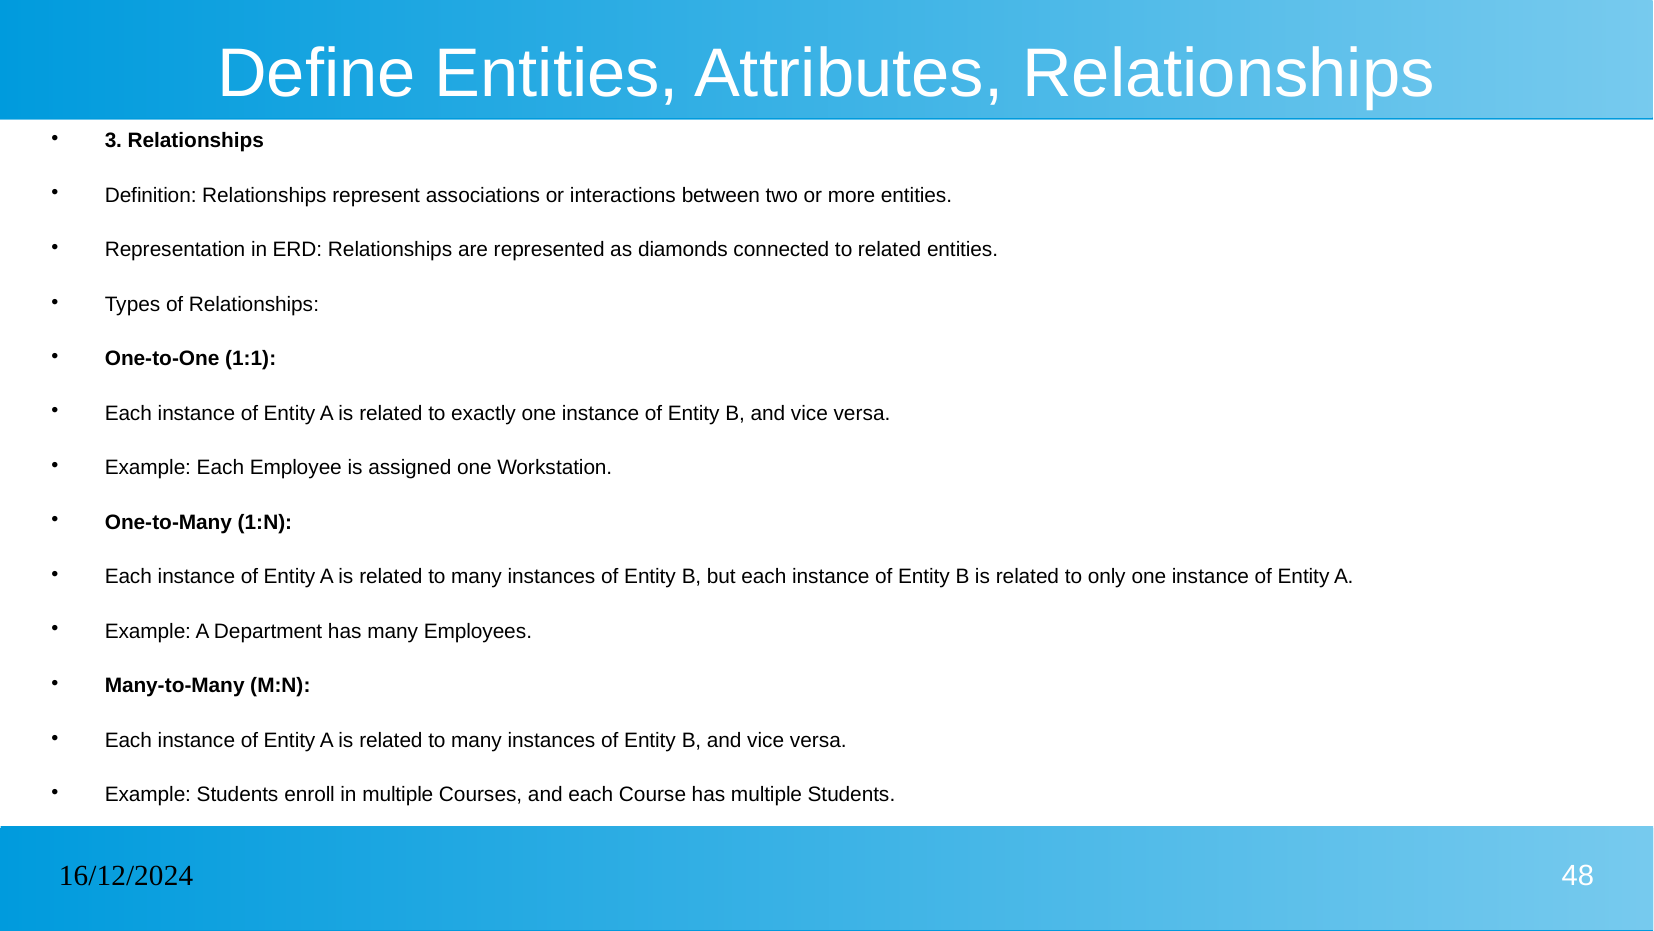

# Define Entities, Attributes, Relationships
3. Relationships
Definition: Relationships represent associations or interactions between two or more entities.
Representation in ERD: Relationships are represented as diamonds connected to related entities.
Types of Relationships:
One-to-One (1:1):
Each instance of Entity A is related to exactly one instance of Entity B, and vice versa.
Example: Each Employee is assigned one Workstation.
One-to-Many (1:N):
Each instance of Entity A is related to many instances of Entity B, but each instance of Entity B is related to only one instance of Entity A.
Example: A Department has many Employees.
Many-to-Many (M:N):
Each instance of Entity A is related to many instances of Entity B, and vice versa.
Example: Students enroll in multiple Courses, and each Course has multiple Students.
16/12/2024
48